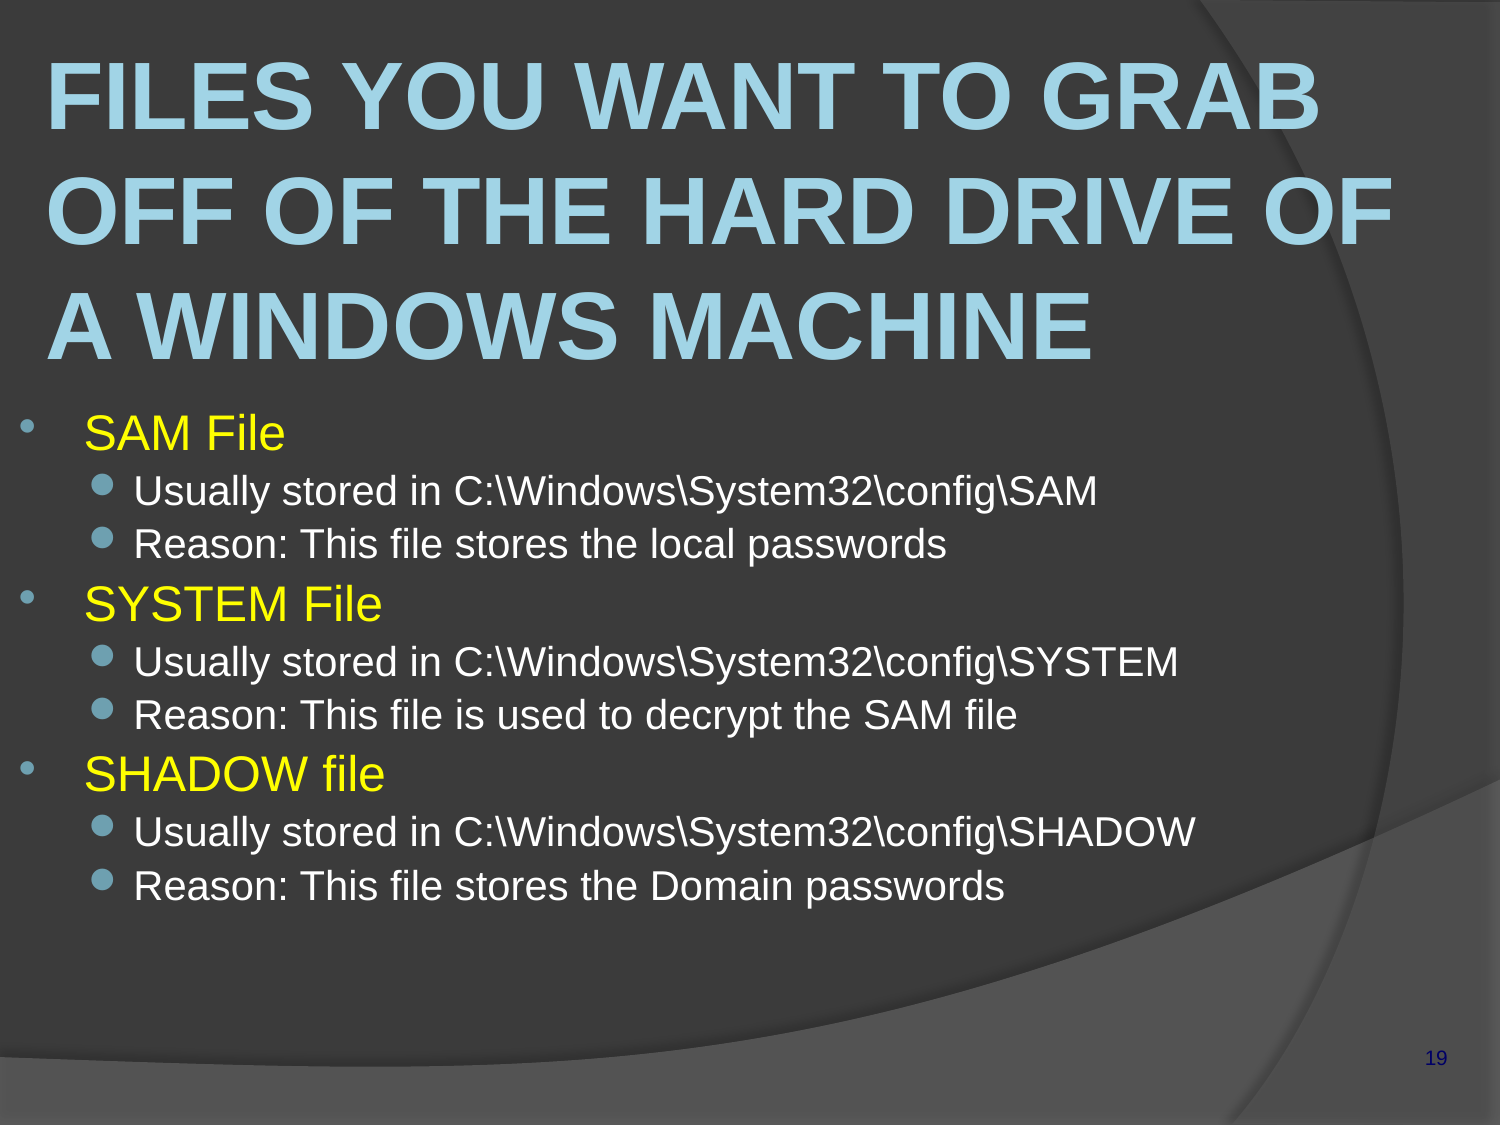

Files you want to grab off of the hard drive of a Windows machine
SAM File
Usually stored in C:\Windows\System32\config\SAM
Reason: This file stores the local passwords
SYSTEM File
Usually stored in C:\Windows\System32\config\SYSTEM
Reason: This file is used to decrypt the SAM file
SHADOW file
Usually stored in C:\Windows\System32\config\SHADOW
Reason: This file stores the Domain passwords
19